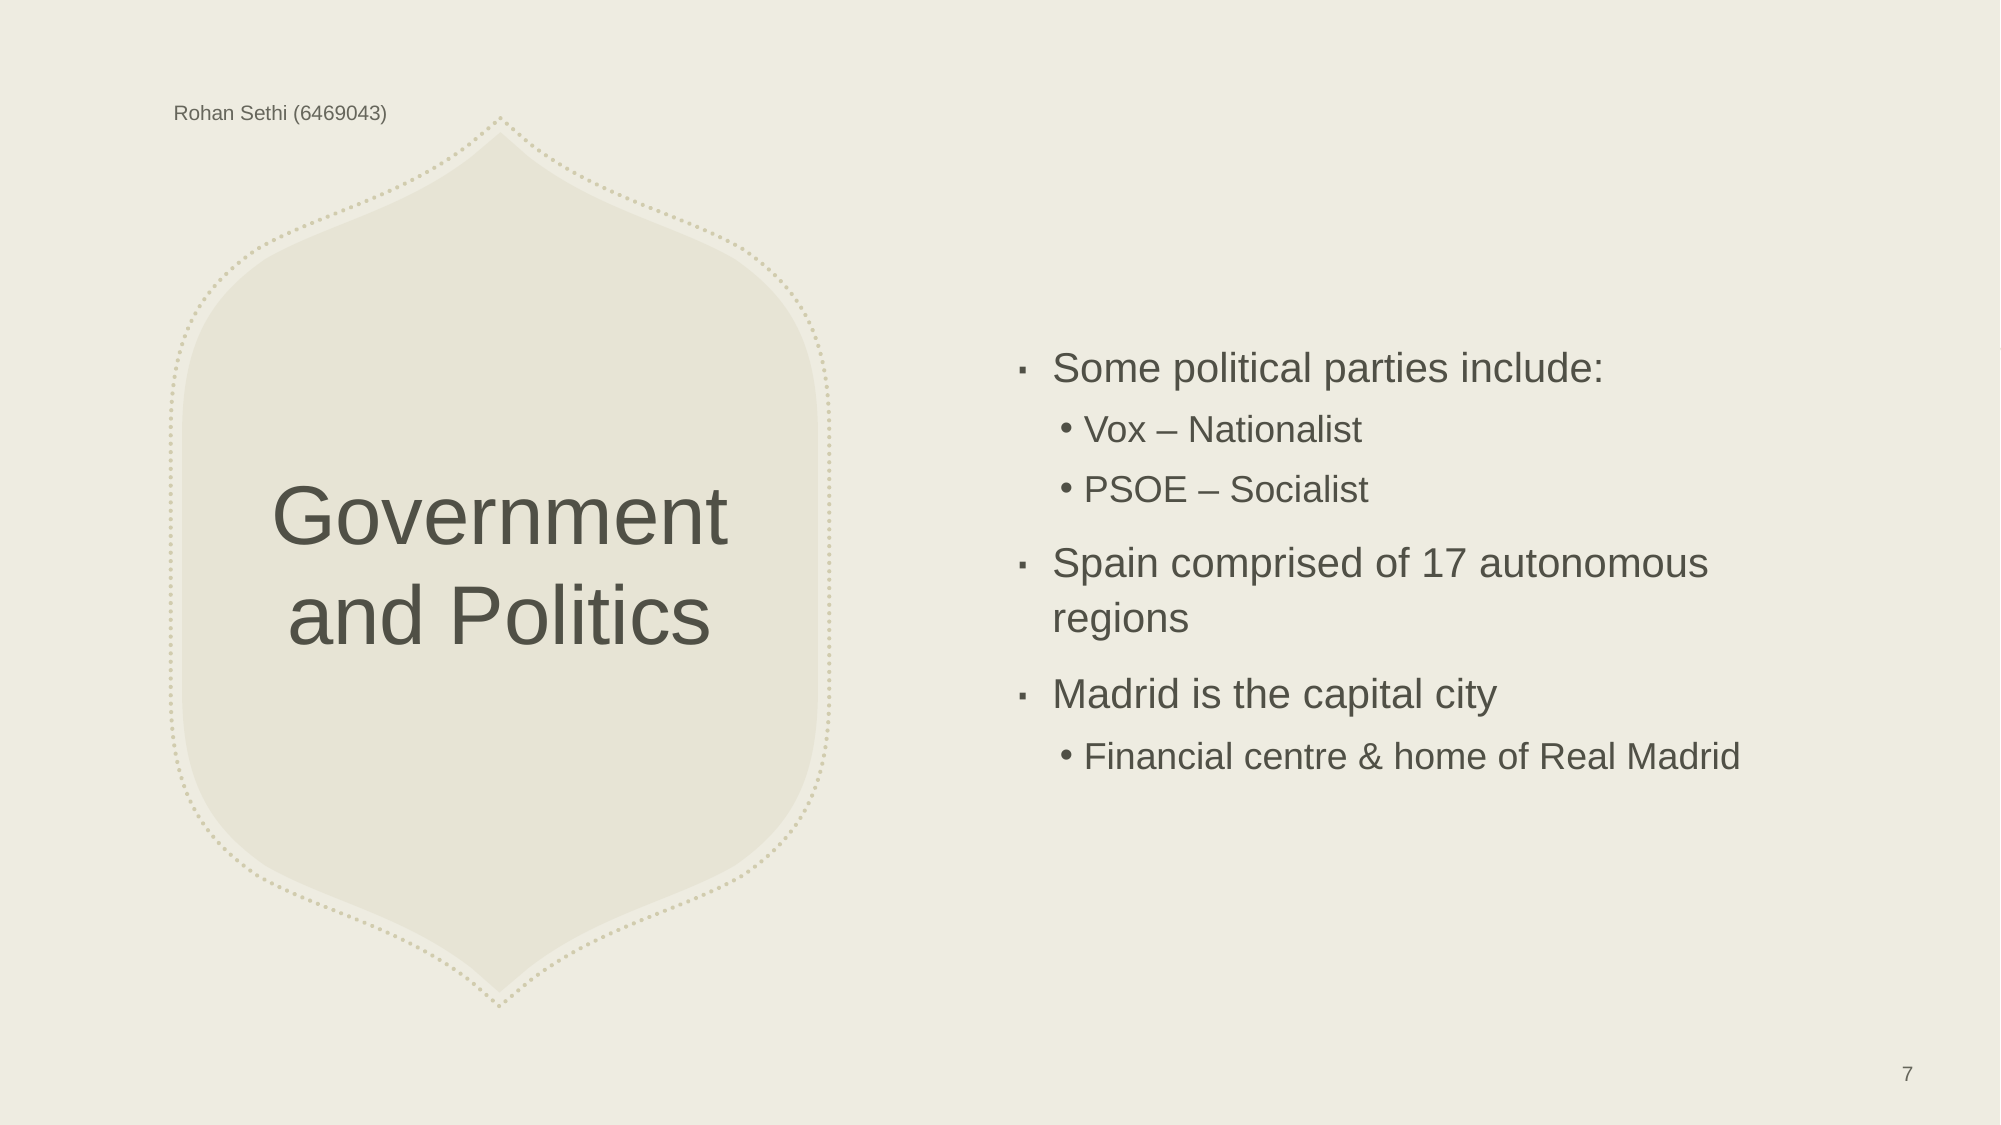

Rohan Sethi (6469043)

Some political parties include:
 Vox – Nationalist
 PSOE – Socialist
Spain comprised of 17 autonomous regions
Madrid is the capital city
 Financial centre & home of Real Madrid
# Government and Politics
7